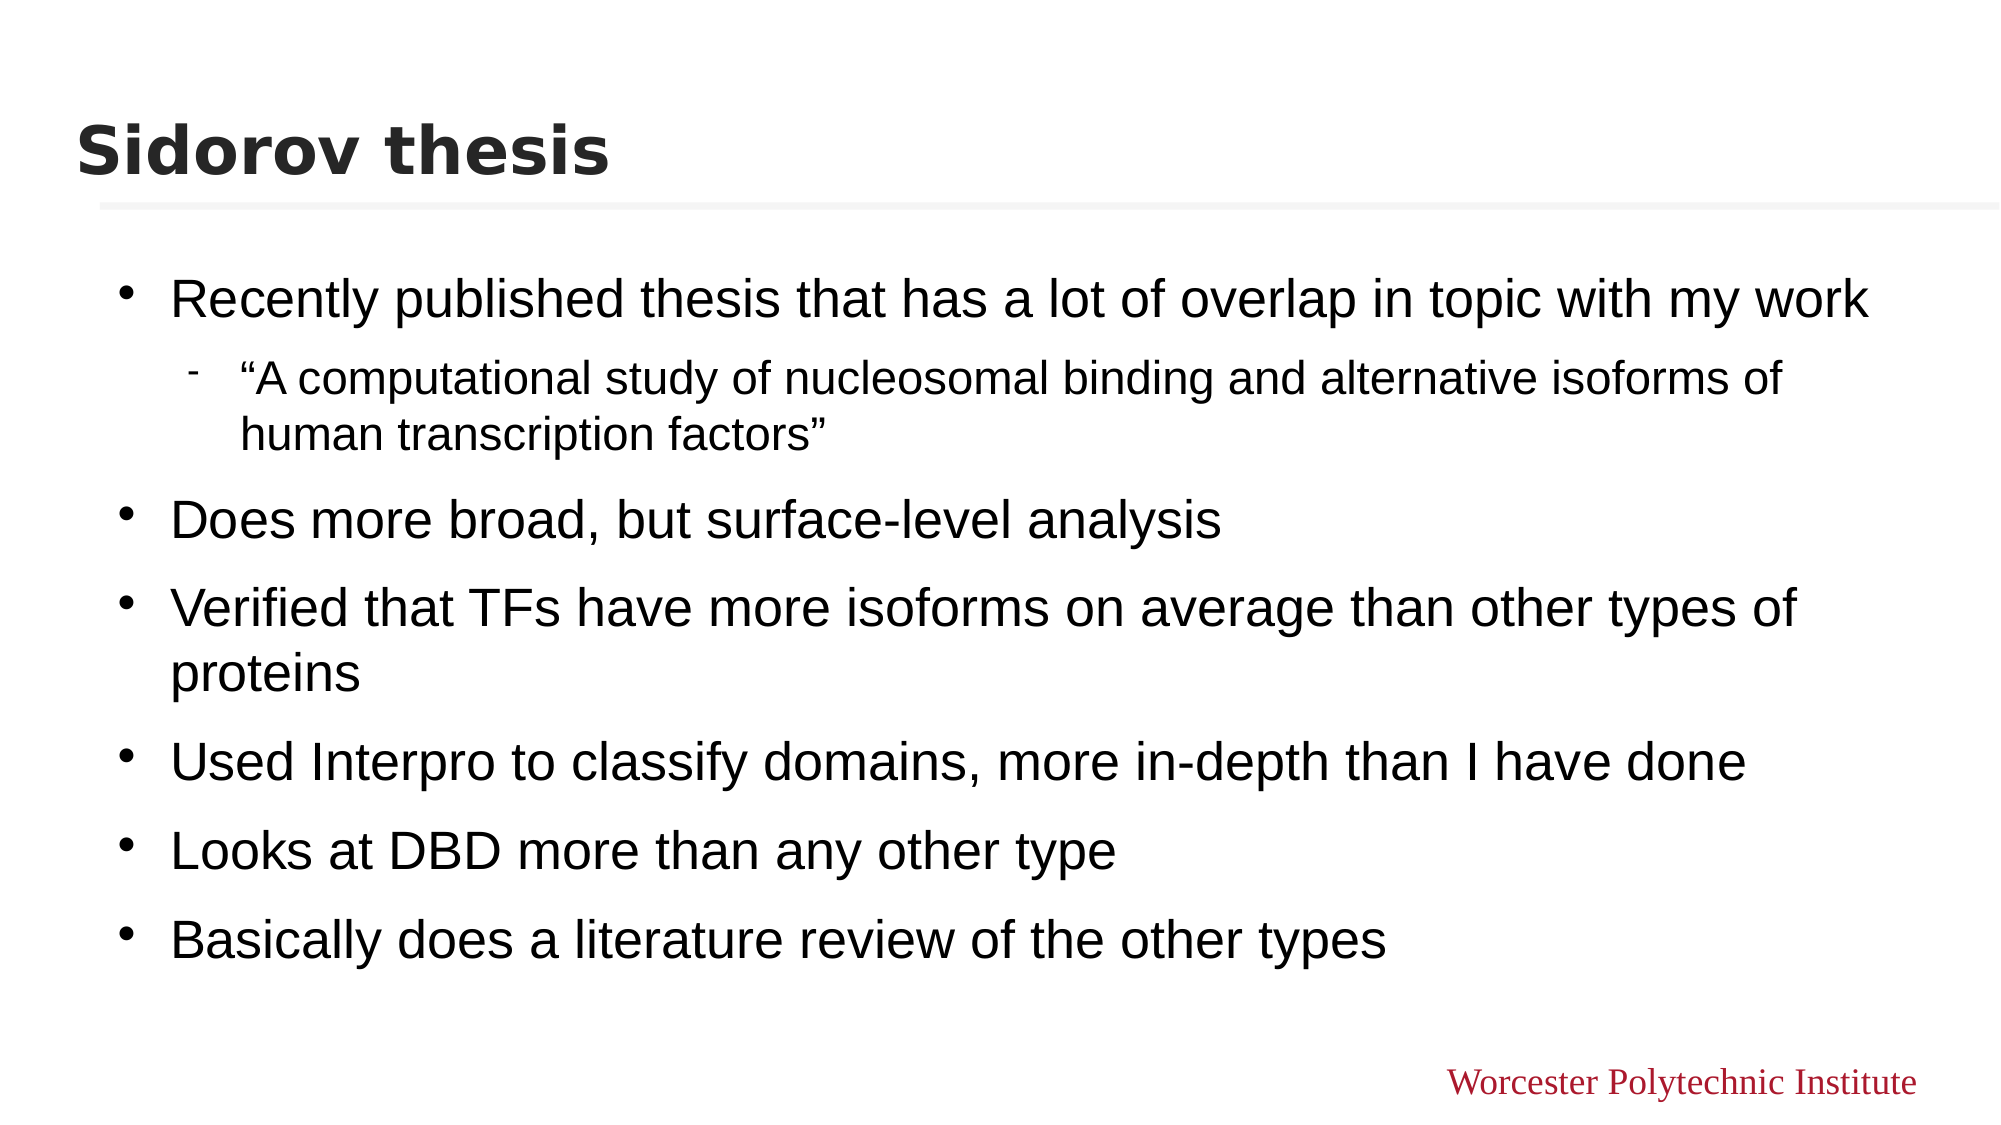

Sidorov thesis
# Recently published thesis that has a lot of overlap in topic with my work
“A computational study of nucleosomal binding and alternative isoforms of human transcription factors”
Does more broad, but surface-level analysis
Verified that TFs have more isoforms on average than other types of proteins
Used Interpro to classify domains, more in-depth than I have done
Looks at DBD more than any other type
Basically does a literature review of the other types